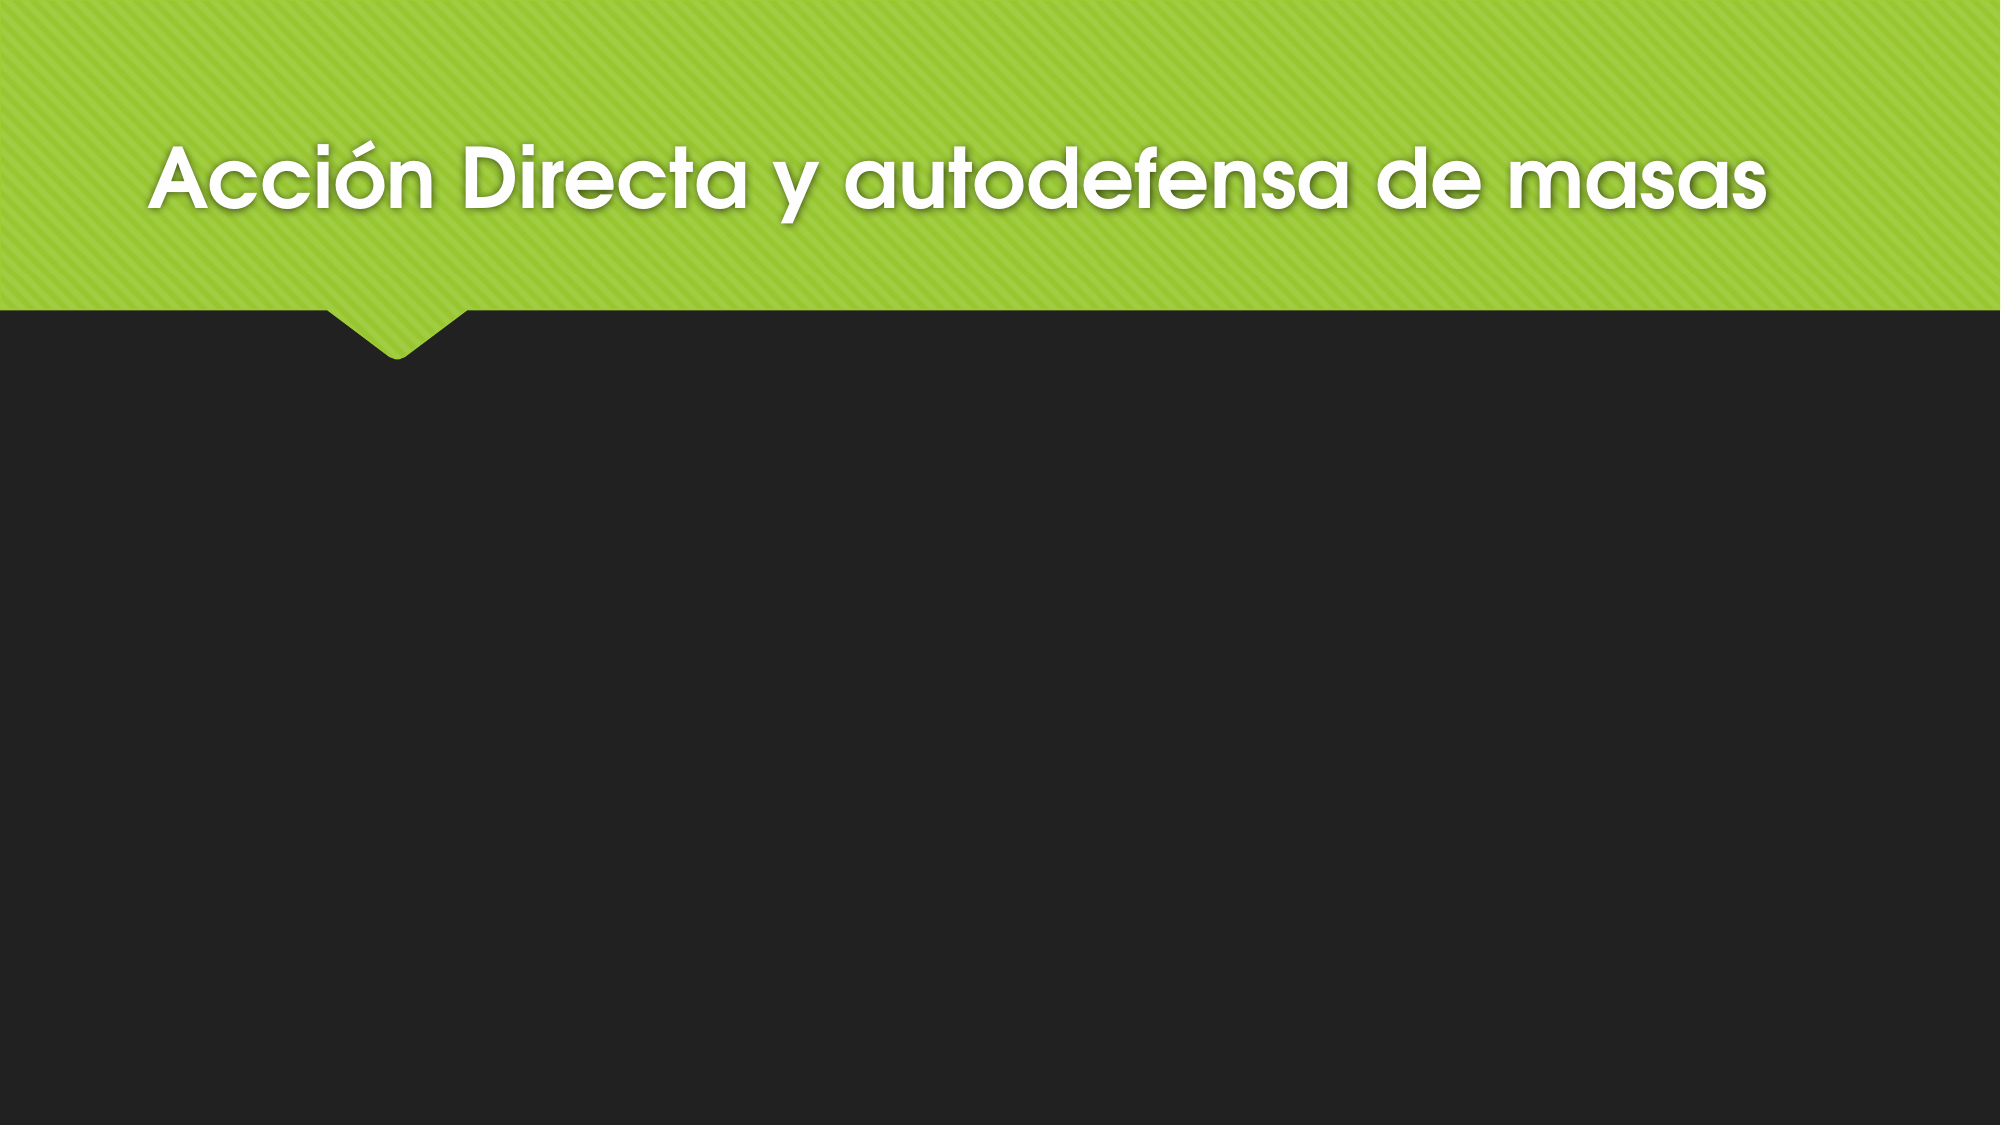

# Acción Directa y autodefensa de masas